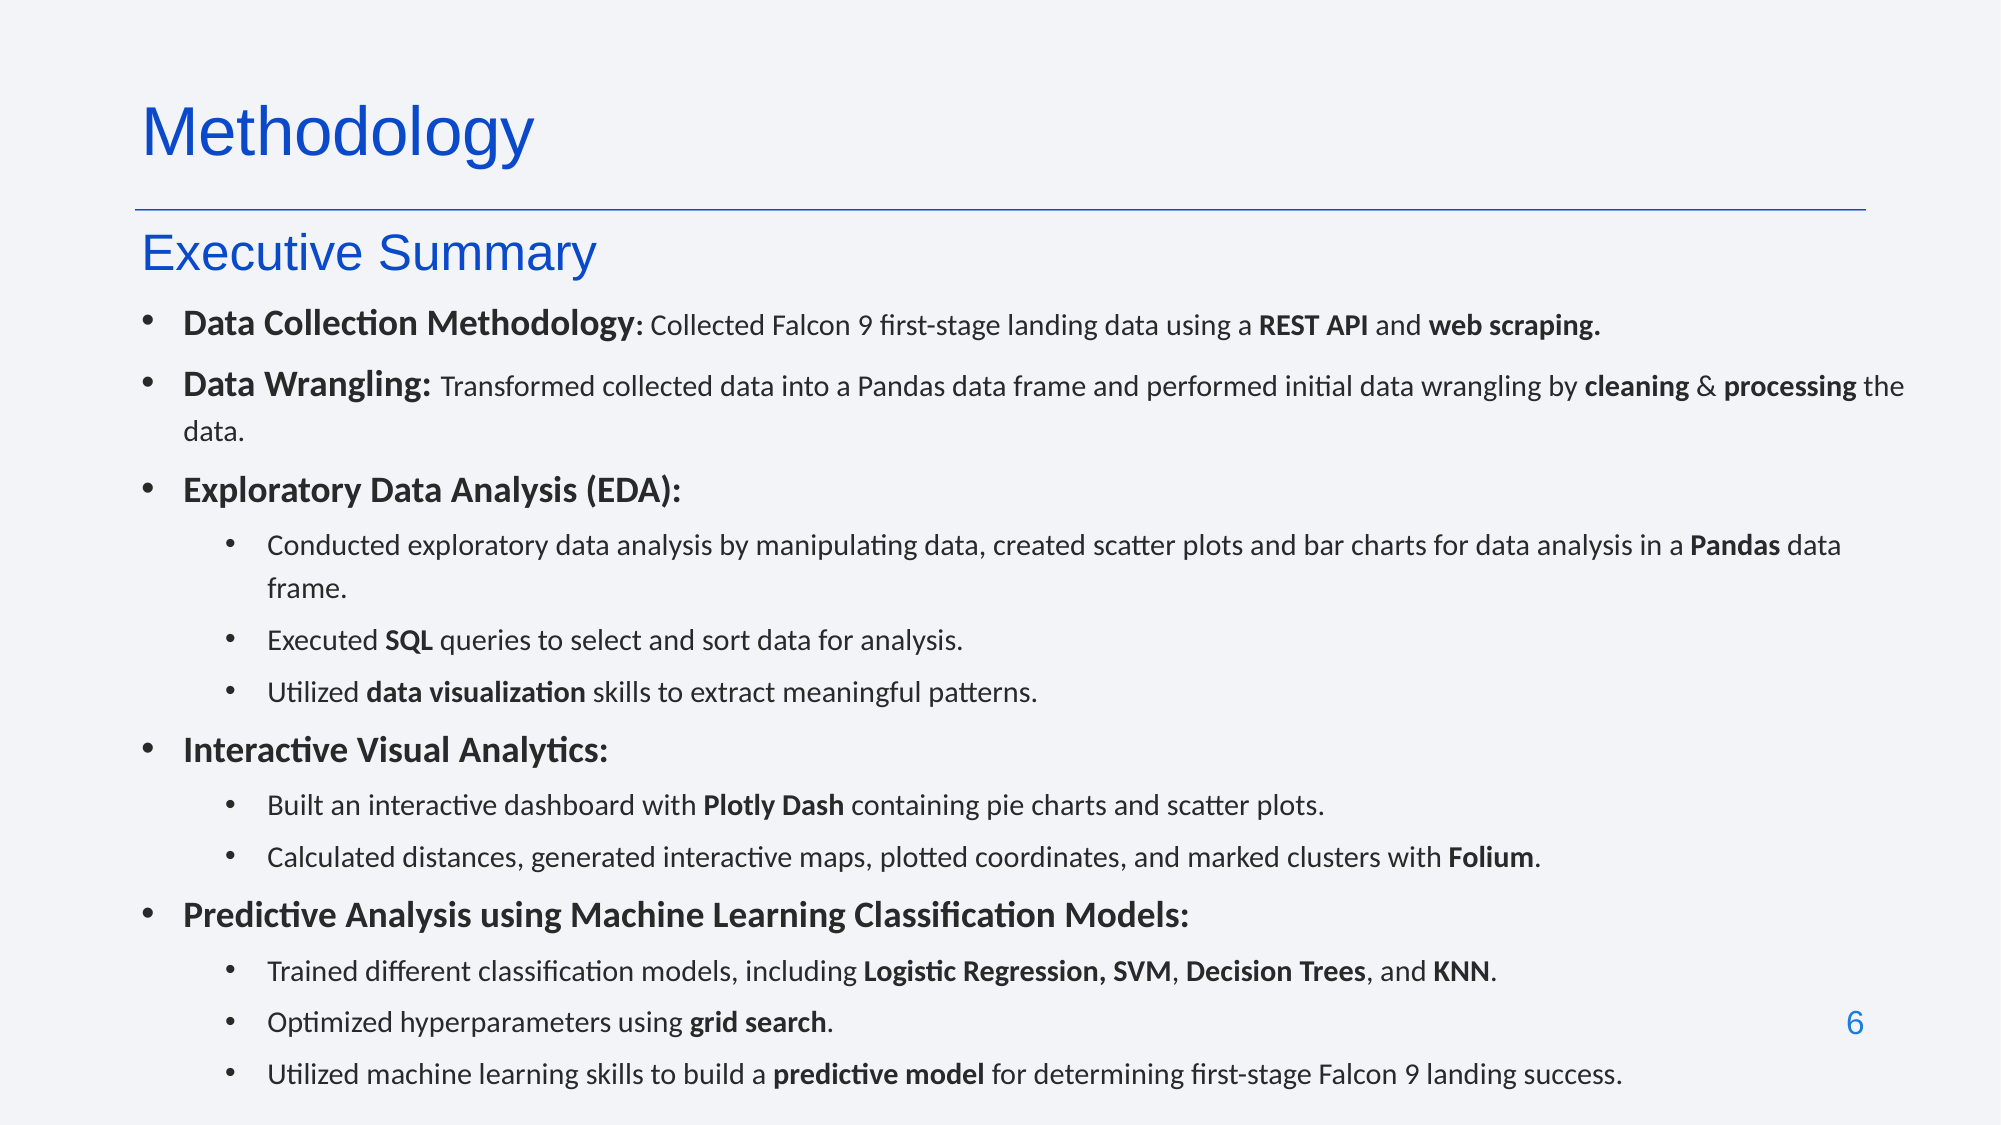

Methodology
Executive Summary
Data Collection Methodology: Collected Falcon 9 first-stage landing data using a REST API and web scraping.
Data Wrangling: Transformed collected data into a Pandas data frame and performed initial data wrangling by cleaning & processing the data.
Exploratory Data Analysis (EDA):
Conducted exploratory data analysis by manipulating data, created scatter plots and bar charts for data analysis in a Pandas data frame.
Executed SQL queries to select and sort data for analysis.
Utilized data visualization skills to extract meaningful patterns.
Interactive Visual Analytics:
Built an interactive dashboard with Plotly Dash containing pie charts and scatter plots.
Calculated distances, generated interactive maps, plotted coordinates, and marked clusters with Folium.
Predictive Analysis using Machine Learning Classification Models:
Trained different classification models, including Logistic Regression, SVM, Decision Trees, and KNN.
Optimized hyperparameters using grid search.
Utilized machine learning skills to build a predictive model for determining first-stage Falcon 9 landing success.

6